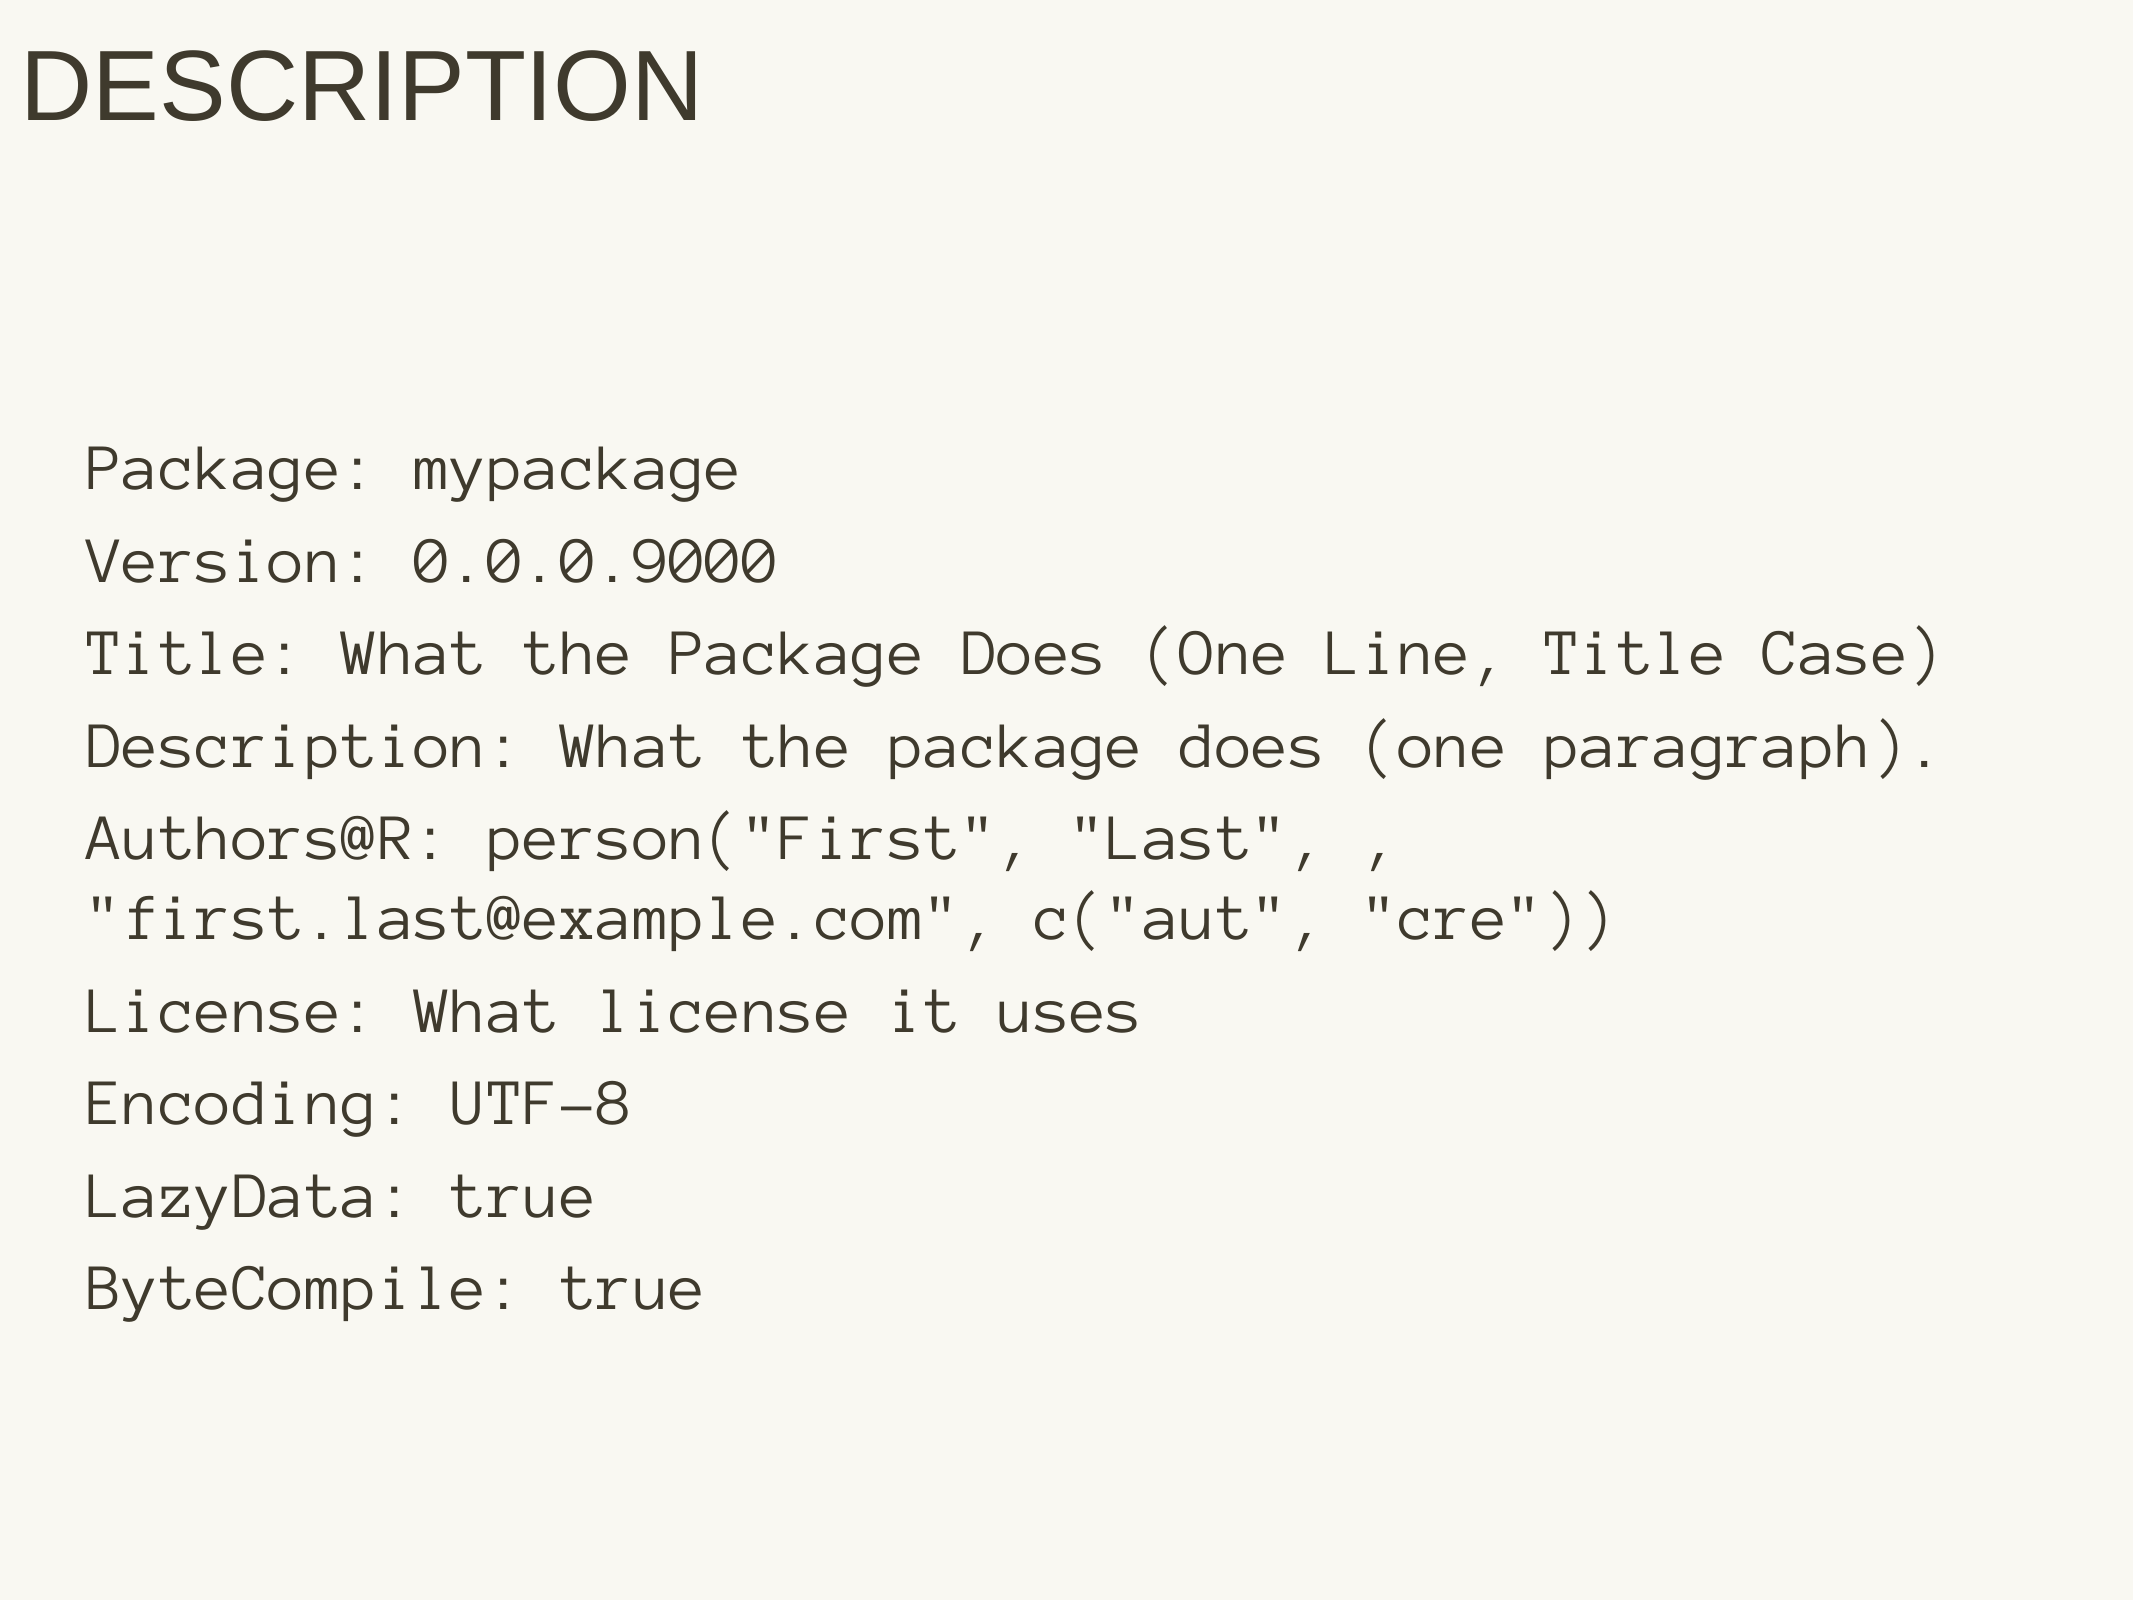

# DESCRIPTION
Package: mypackage
Version: 0.0.0.9000
Title: What the Package Does (One Line, Title Case)
Description: What the package does (one paragraph).
Authors@R: person("First", "Last", , "first.last@example.com", c("aut", "cre"))
License: What license it uses
Encoding: UTF-8
LazyData: true
ByteCompile: true